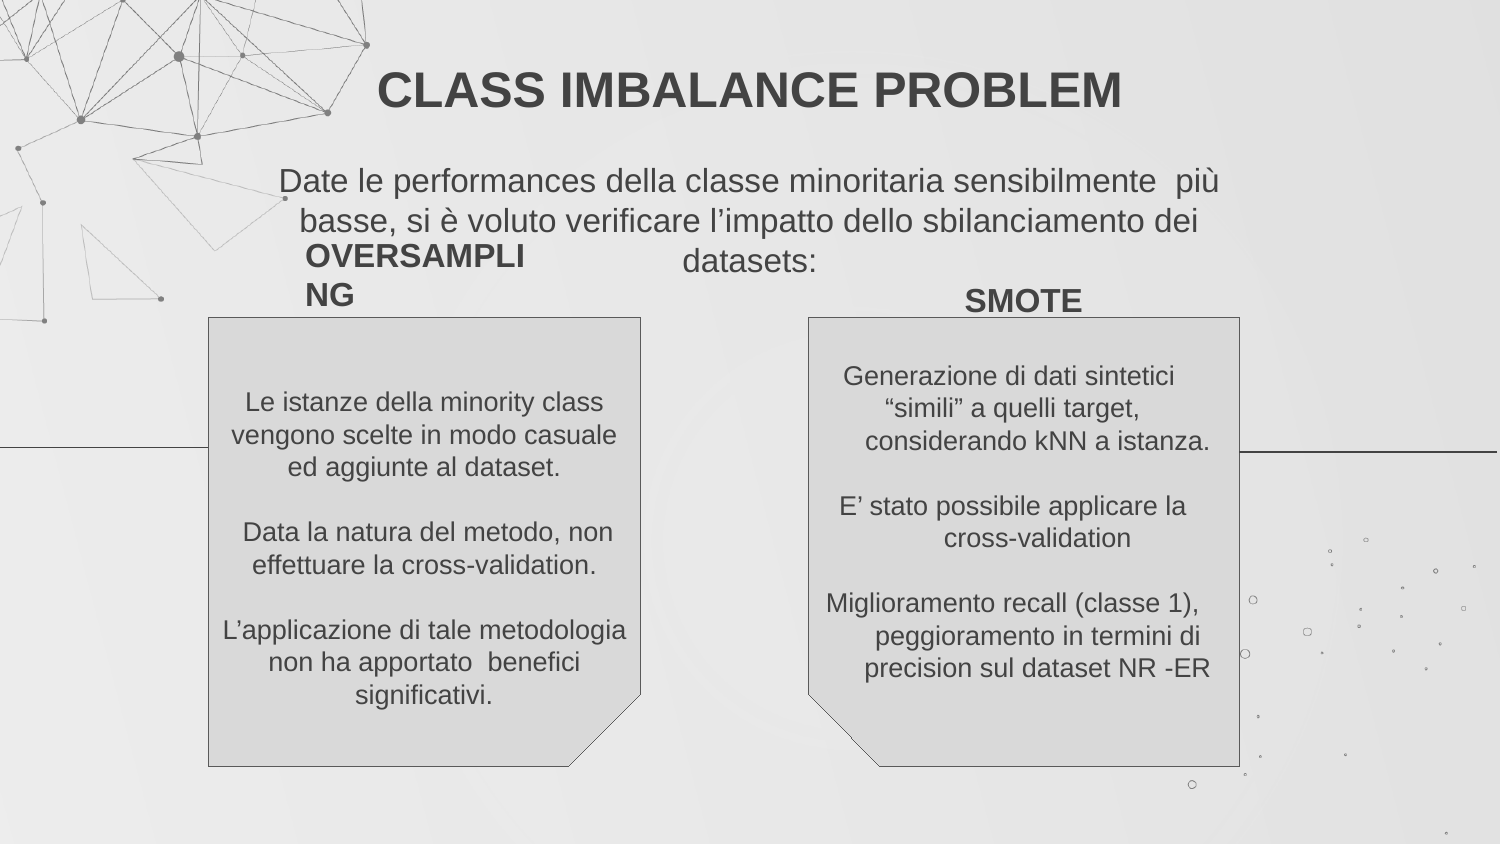

# CLASS IMBALANCE PROBLEM
Date le performances della classe minoritaria sensibilmente  più basse, si è voluto verificare l’impatto dello sbilanciamento dei datasets:
OVERSAMPLING
SMOTE

Generazione di dati sintetici
“simili” a quelli target, considerando kNN a istanza.

E’ stato possibile applicare la cross-validation

Miglioramento recall (classe 1), peggioramento in termini di precision sul dataset NR -ER
Le istanze della minority class vengono scelte in modo casuale ed aggiunte al dataset.

 Data la natura del metodo, non effettuare la cross-validation.

L’applicazione di tale metodologia non ha apportato  benefici significativi.